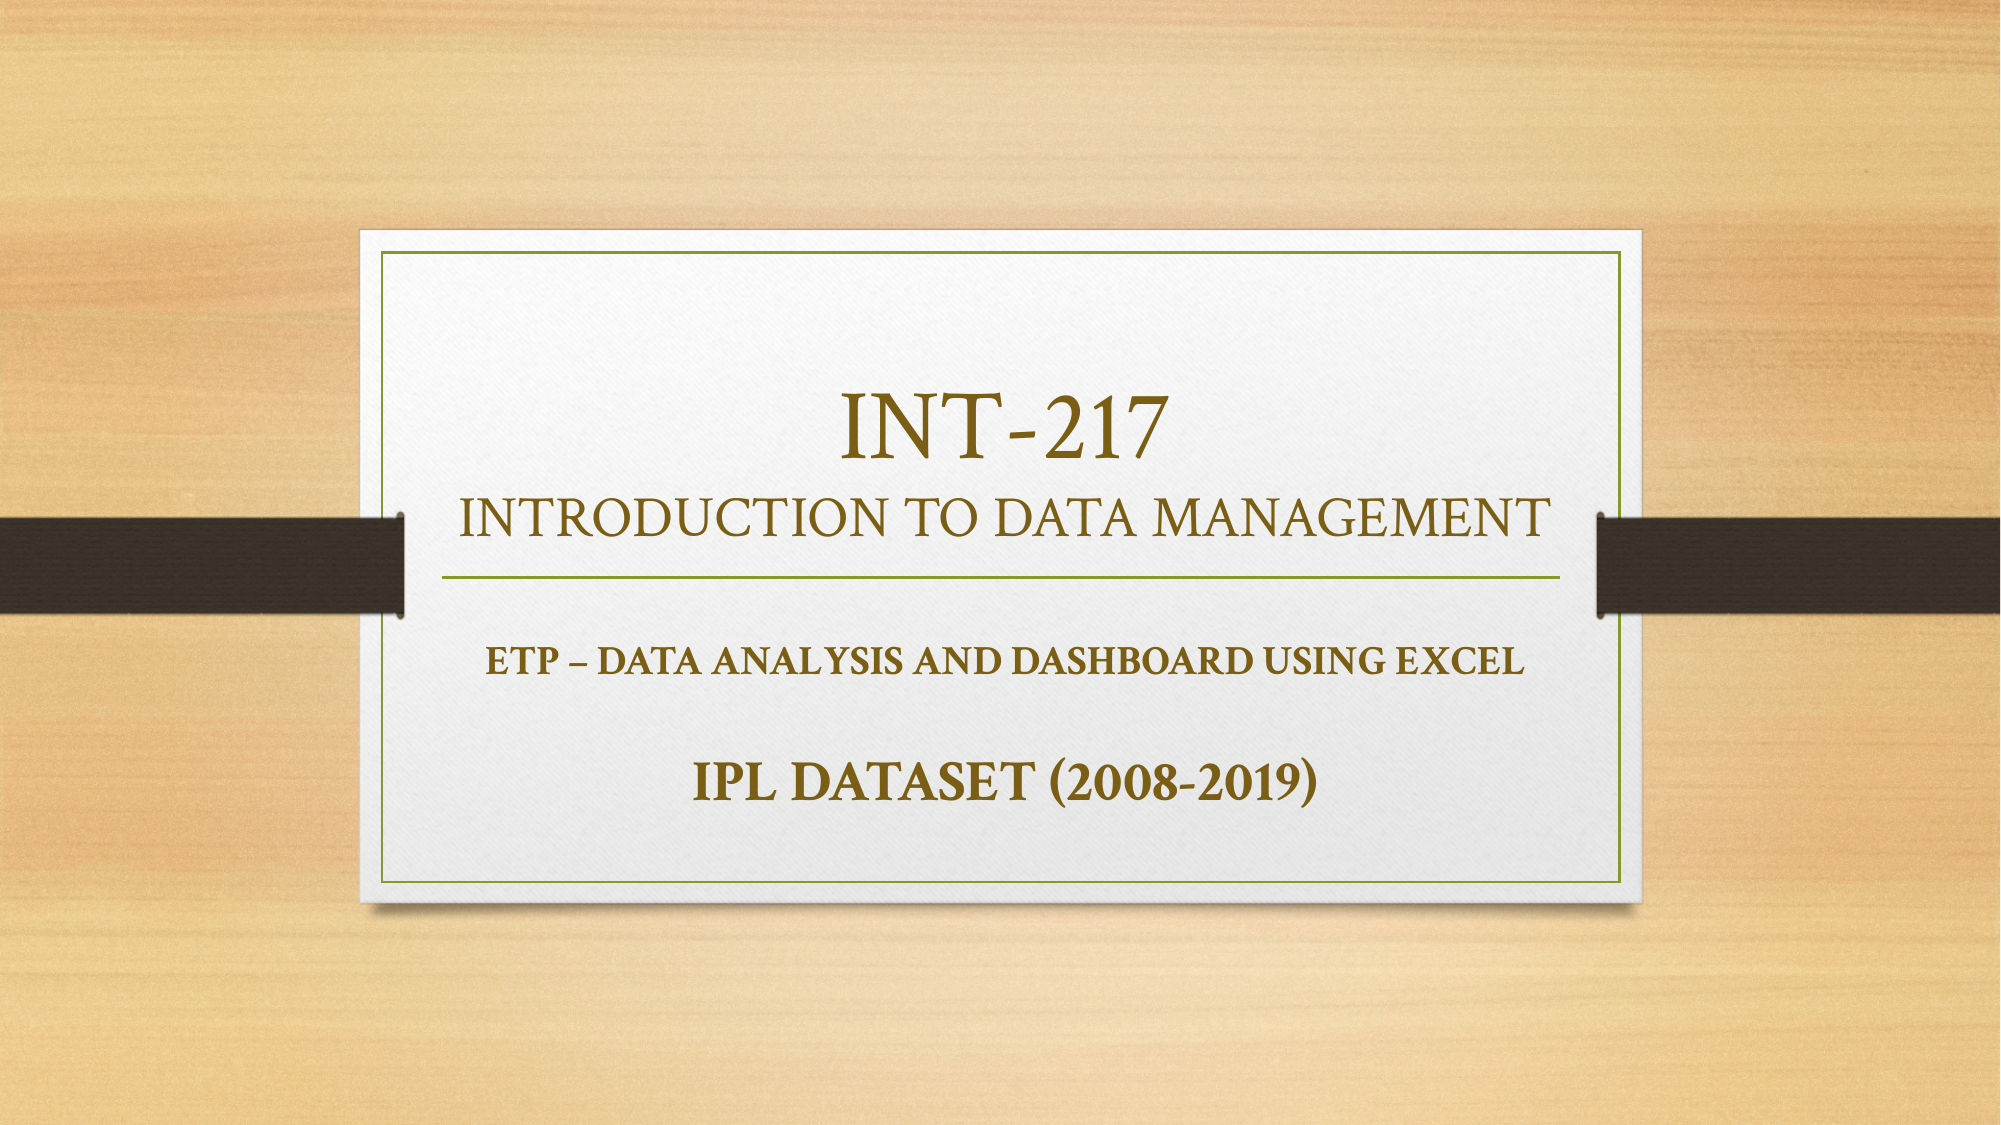

# INT-217 INTRODUCTION TO DATA MANAGEMENT
ETP – DATA ANALYSIS AND DASHBOARD USING EXCEL
IPL DATASET (2008-2019)